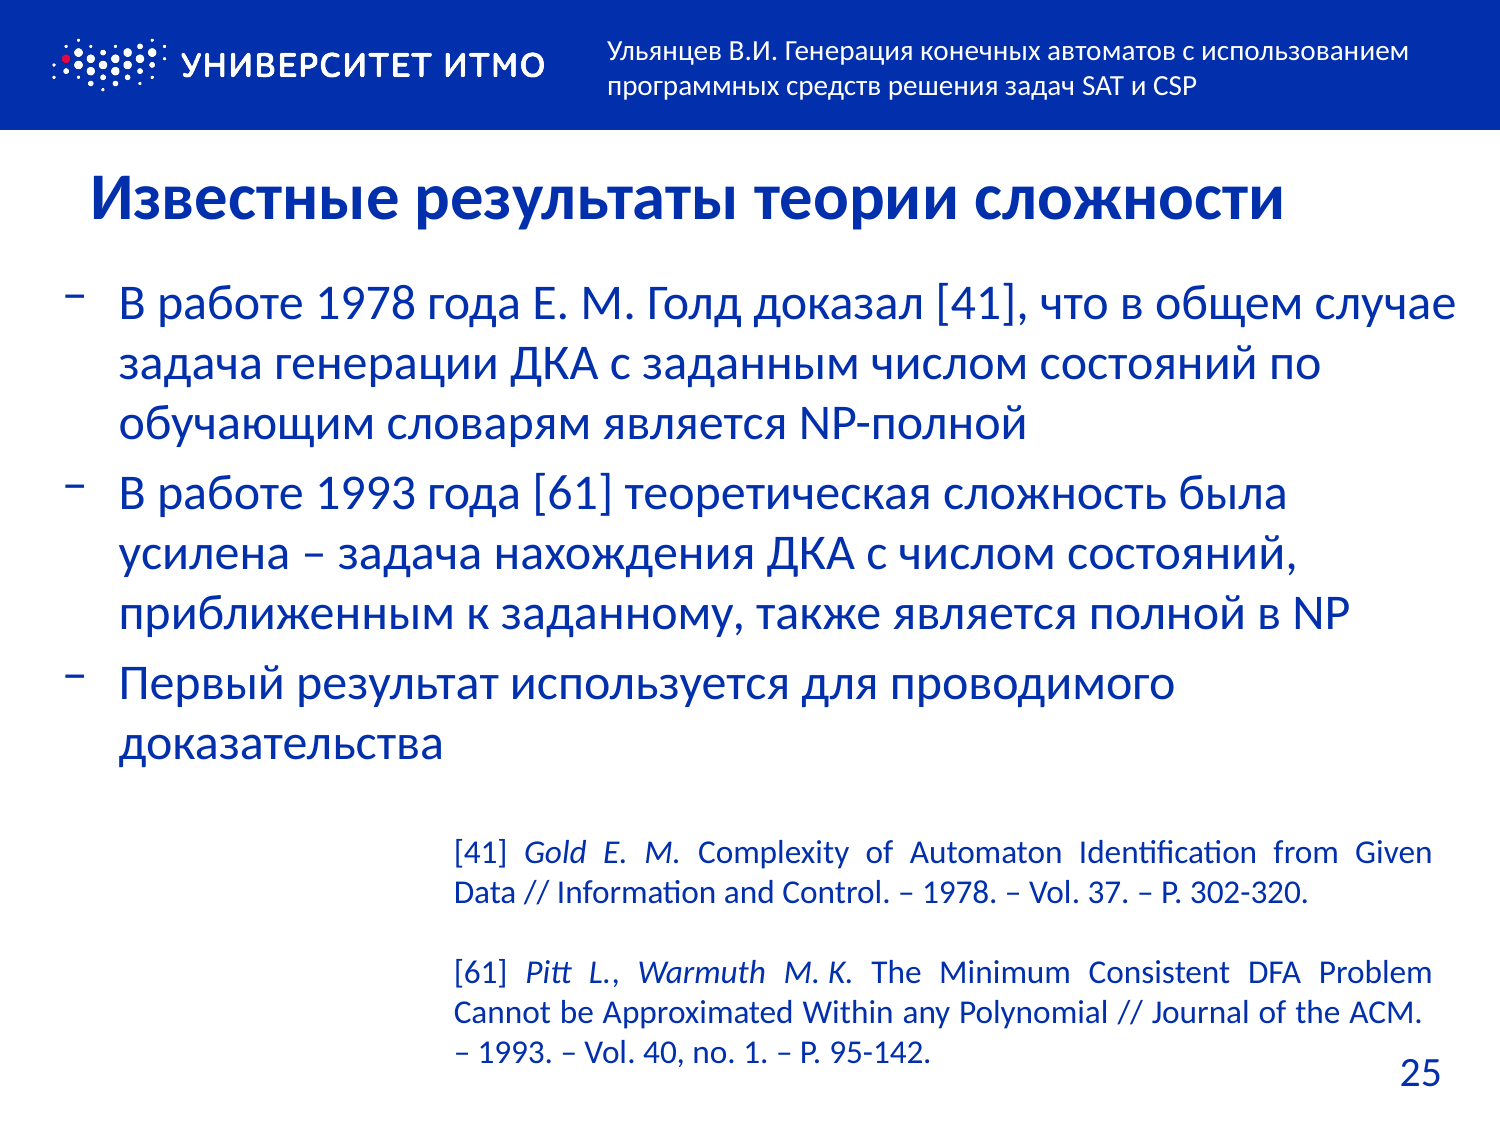

Ульянцев В.И. Генерация конечных автоматов с использованием программных средств решения задач SAT и CSP
# Известные результаты теории сложности
В работе 1978 года Е. М. Голд доказал [41], что в общем случае задача генерации ДКА с заданным числом состояний по обучающим словарям является NP-полной
В работе 1993 года [61] теоретическая сложность была усилена – задача нахождения ДКА с числом состояний, приближенным к заданному, также является полной в NP
Первый результат используется для проводимого доказательства
[41] Gold E. M. Complexity of Automaton Identification from Given Data // Information and Control. – 1978. – Vol. 37. – P. 302-320.

[61] Pitt L., Warmuth M. K. The Minimum Consistent DFA Problem Cannot be Approximated Within any Polynomial // Journal of the ACM.
– 1993. – Vol. 40, no. 1. – P. 95-142.